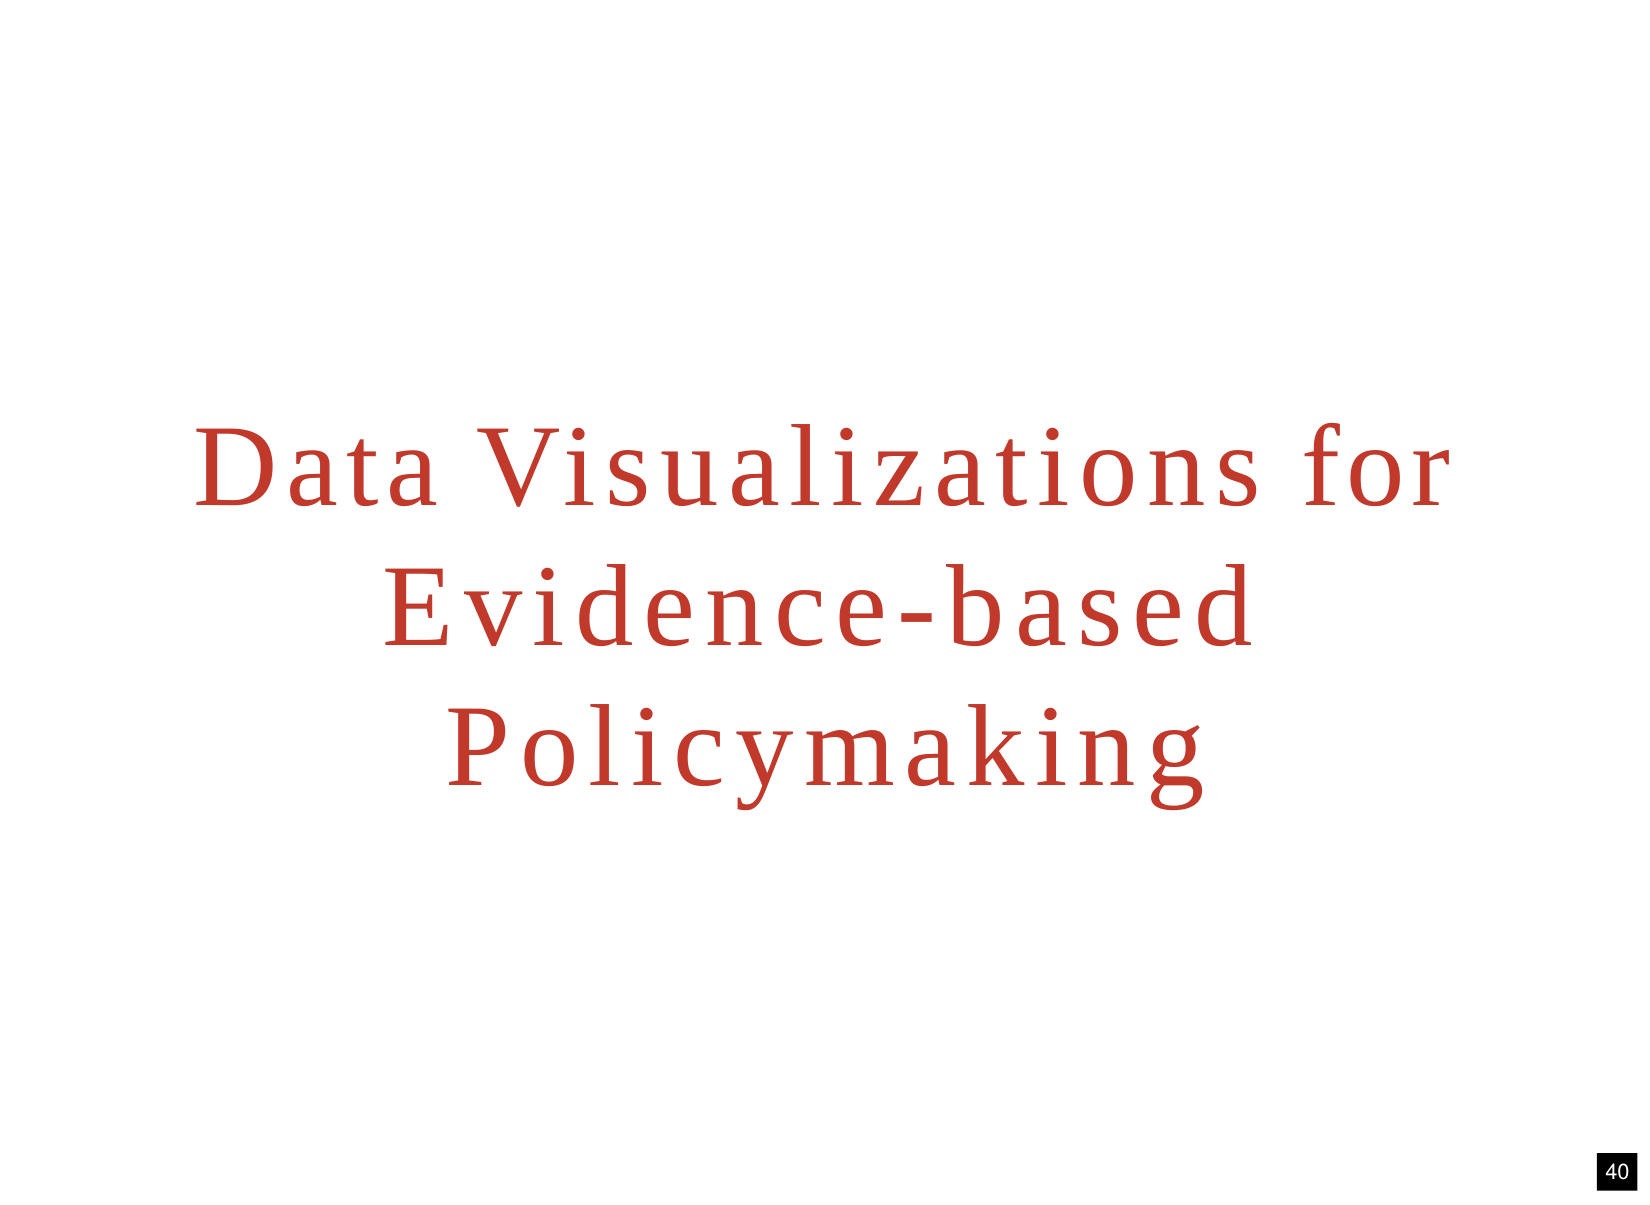

# Data Visualizations for  Evidence-based  Policymaking
40